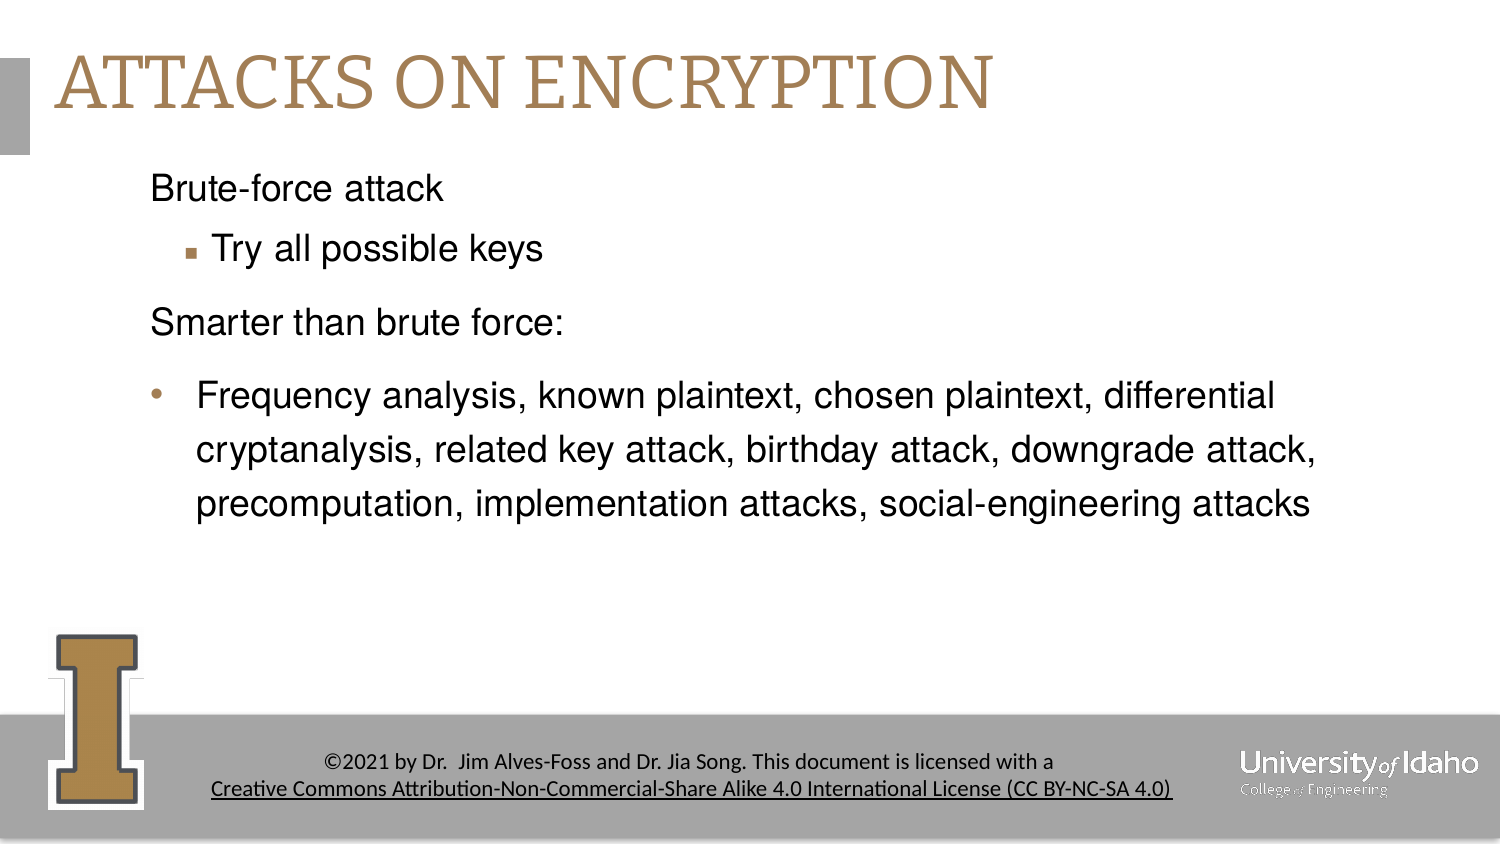

# ATTACKS ON ENCRYPTION
Brute-force attack
Try all possible keys
Smarter than brute force:
Frequency analysis, known plaintext, chosen plaintext, differential cryptanalysis, related key attack, birthday attack, downgrade attack, precomputation, implementation attacks, social-engineering attacks